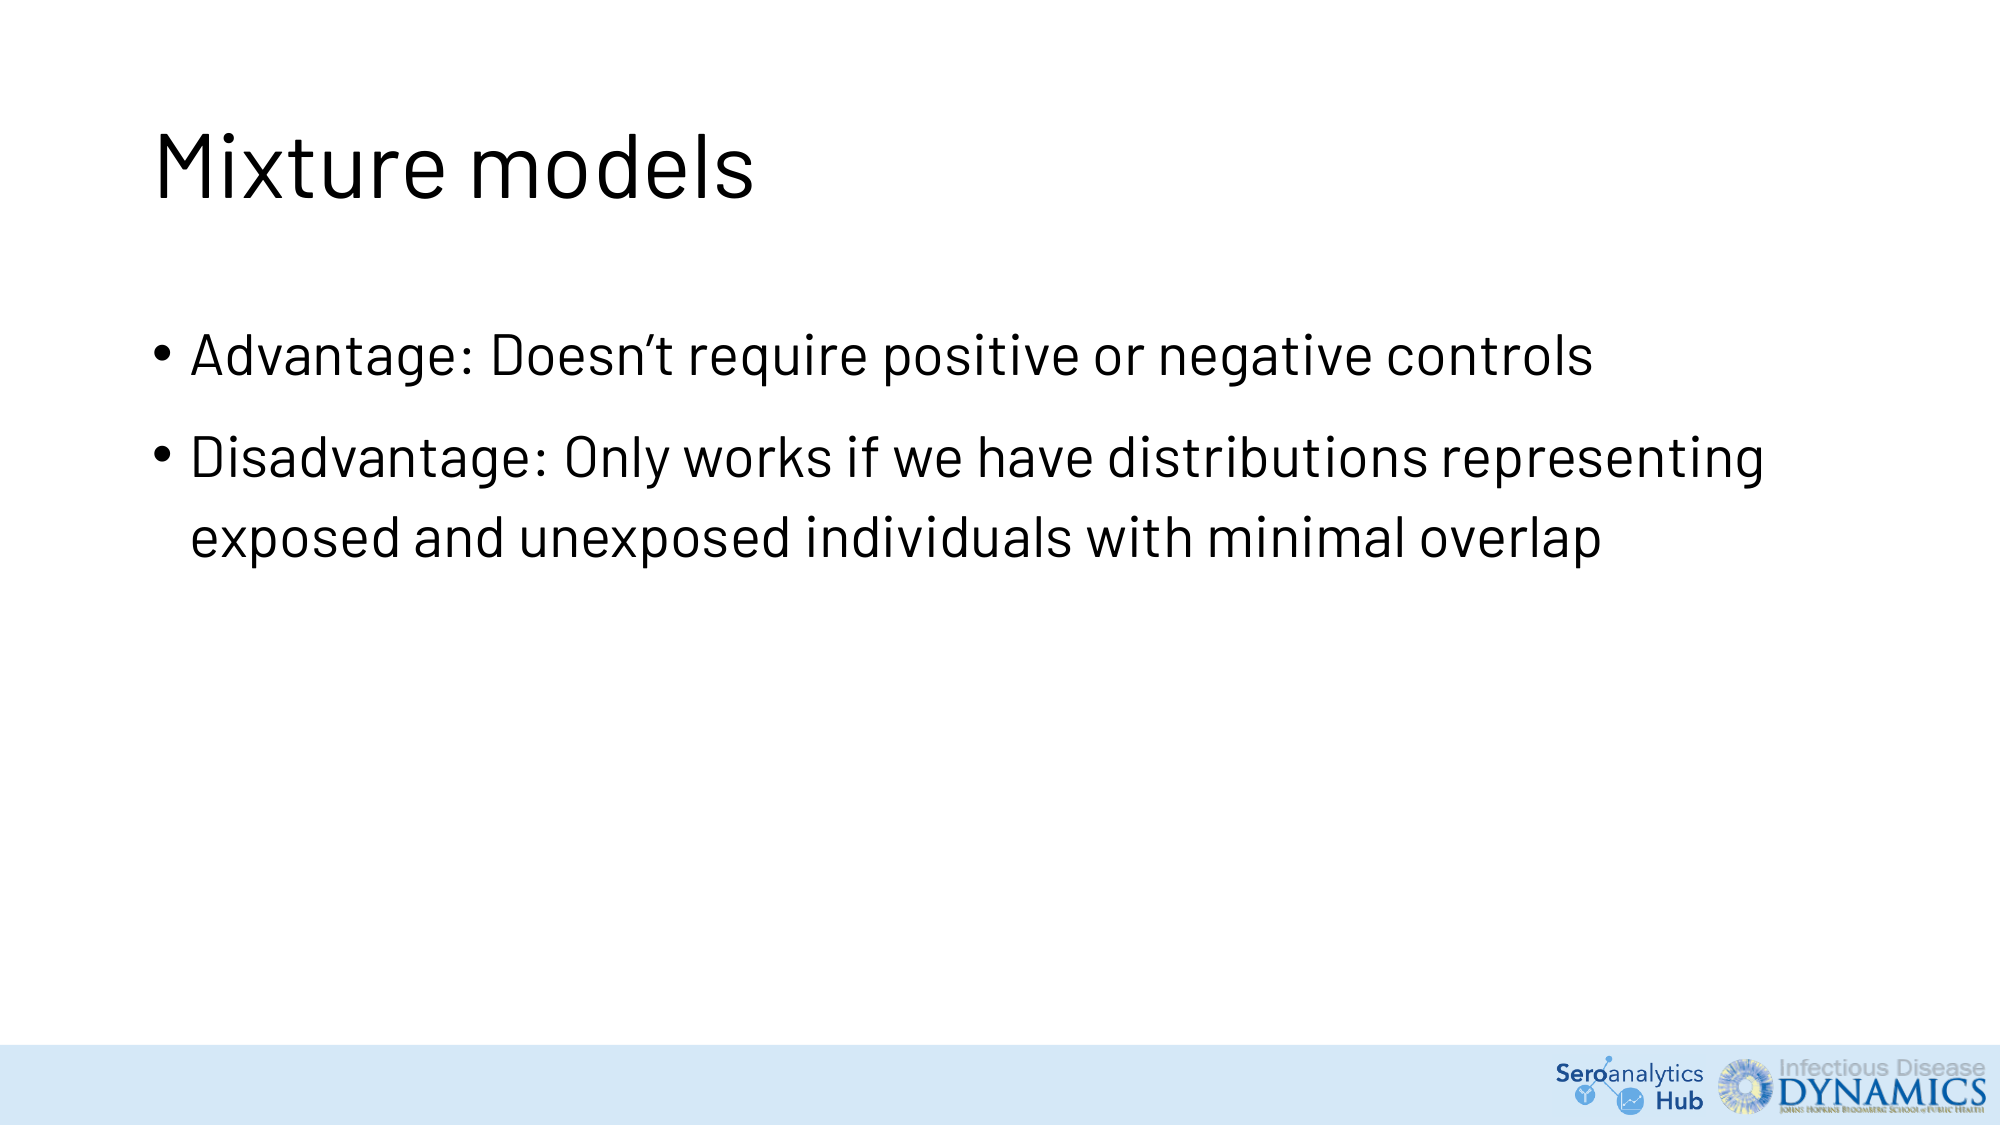

# Mixture models
Advantage: Doesn’t require positive or negative controls
Disadvantage: Only works if we have distributions representing exposed and unexposed individuals with minimal overlap